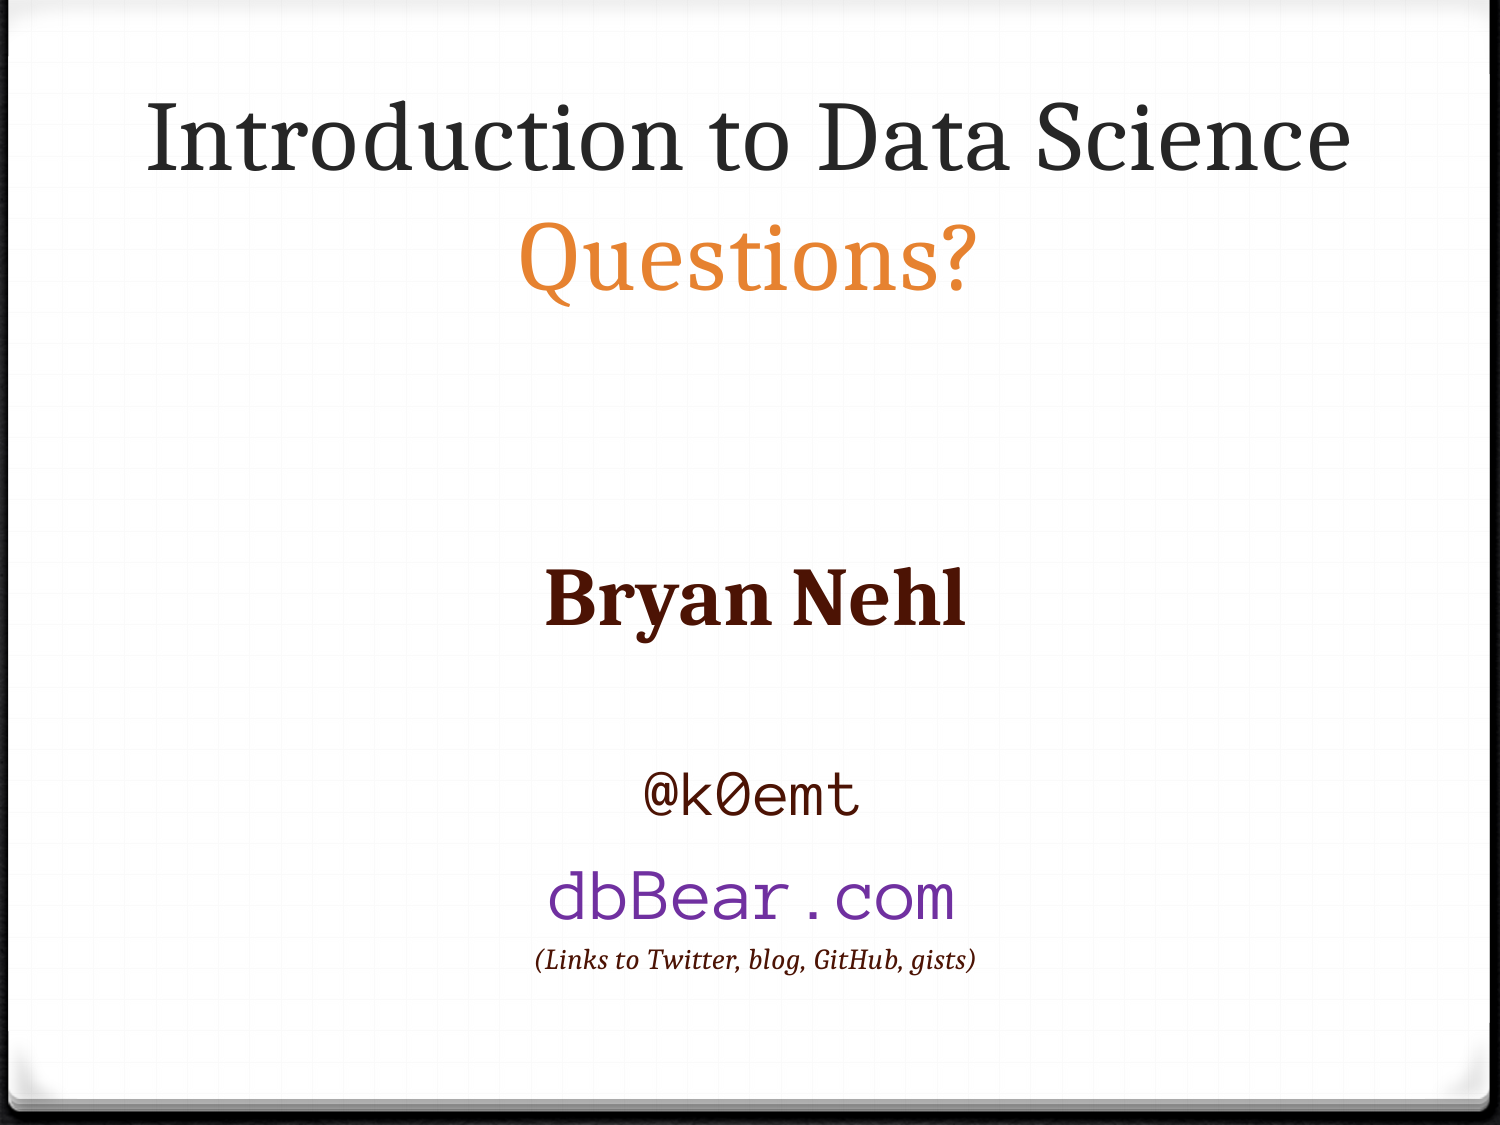

# Introduction to Data Science Questions?
Bryan Nehl

@k0emt
dbBear.com
(Links to Twitter, blog, GitHub, gists)